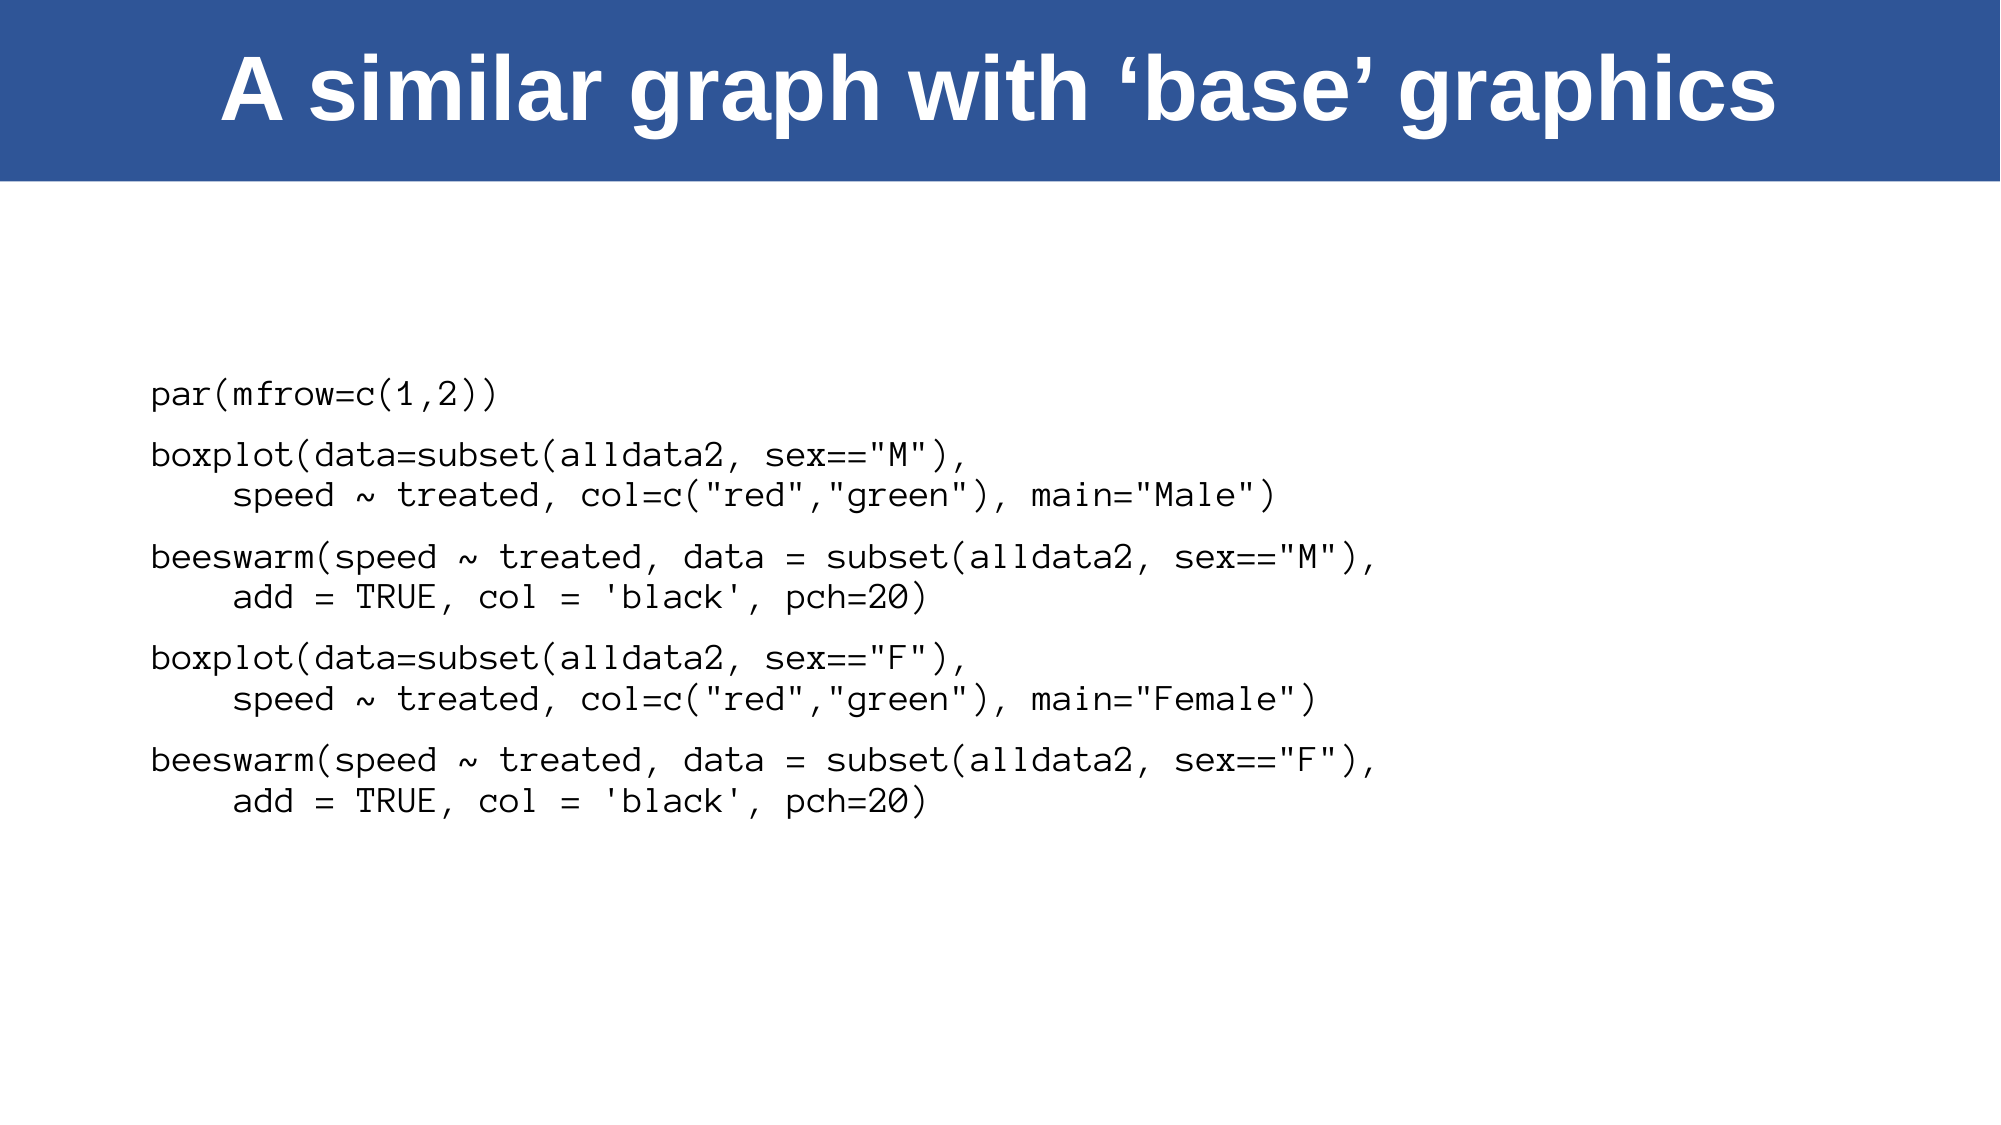

# A similar graph with ‘base’ graphics

par(mfrow=c(1,2))
boxplot(data=subset(alldata2, sex=="M"),
    speed ~ treated, col=c("red","green"), main="Male")
beeswarm(speed ~ treated, data = subset(alldata2, sex=="M"),
    add = TRUE, col = 'black', pch=20)
boxplot(data=subset(alldata2, sex=="F"),
    speed ~ treated, col=c("red","green"), main="Female")
beeswarm(speed ~ treated, data = subset(alldata2, sex=="F"),
    add = TRUE, col = 'black', pch=20)